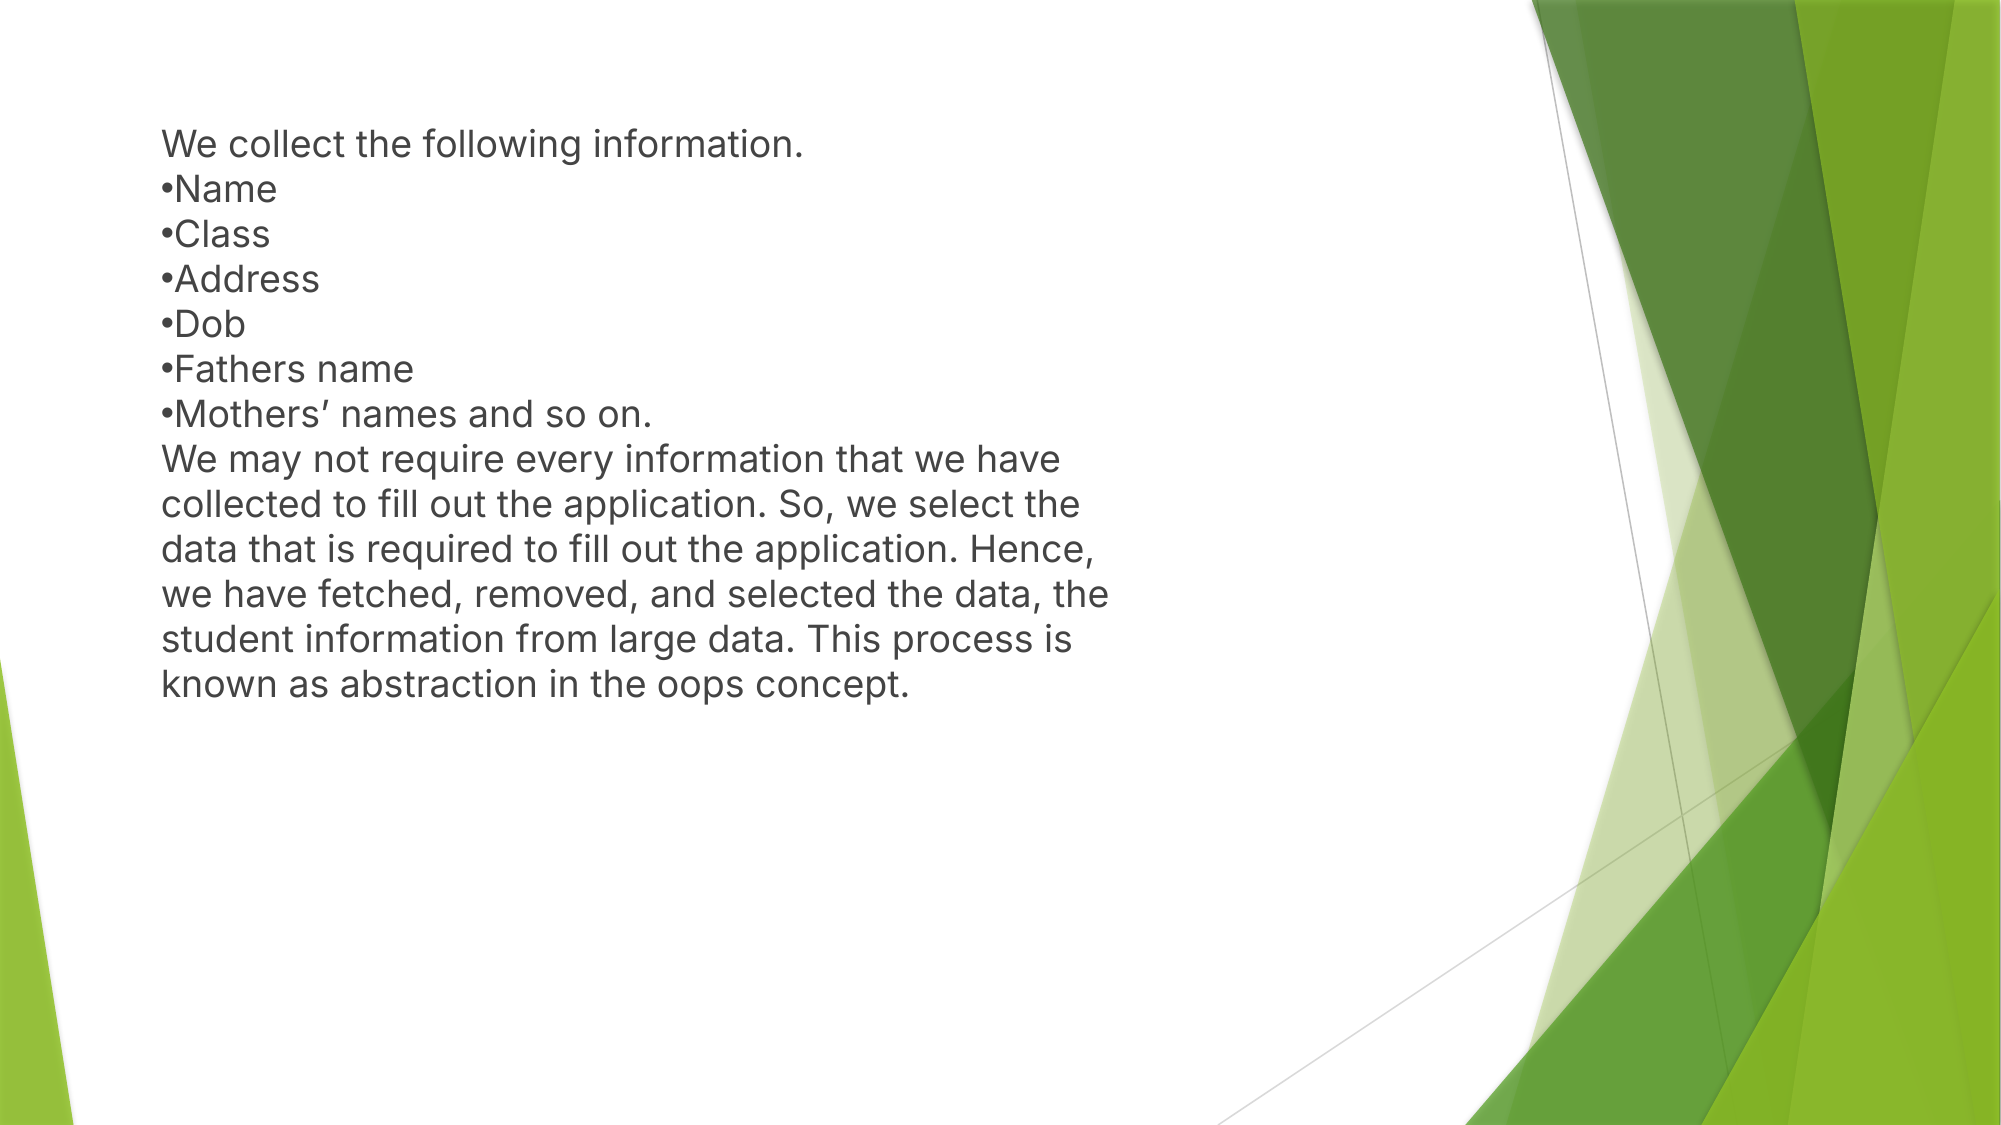

We collect the following information.
Name
Class
Address
Dob
Fathers name
Mothers’ names and so on.
We may not require every information that we have collected to fill out the application. So, we select the data that is required to fill out the application. Hence, we have fetched, removed, and selected the data, the student information from large data. This process is known as abstraction in the oops concept.